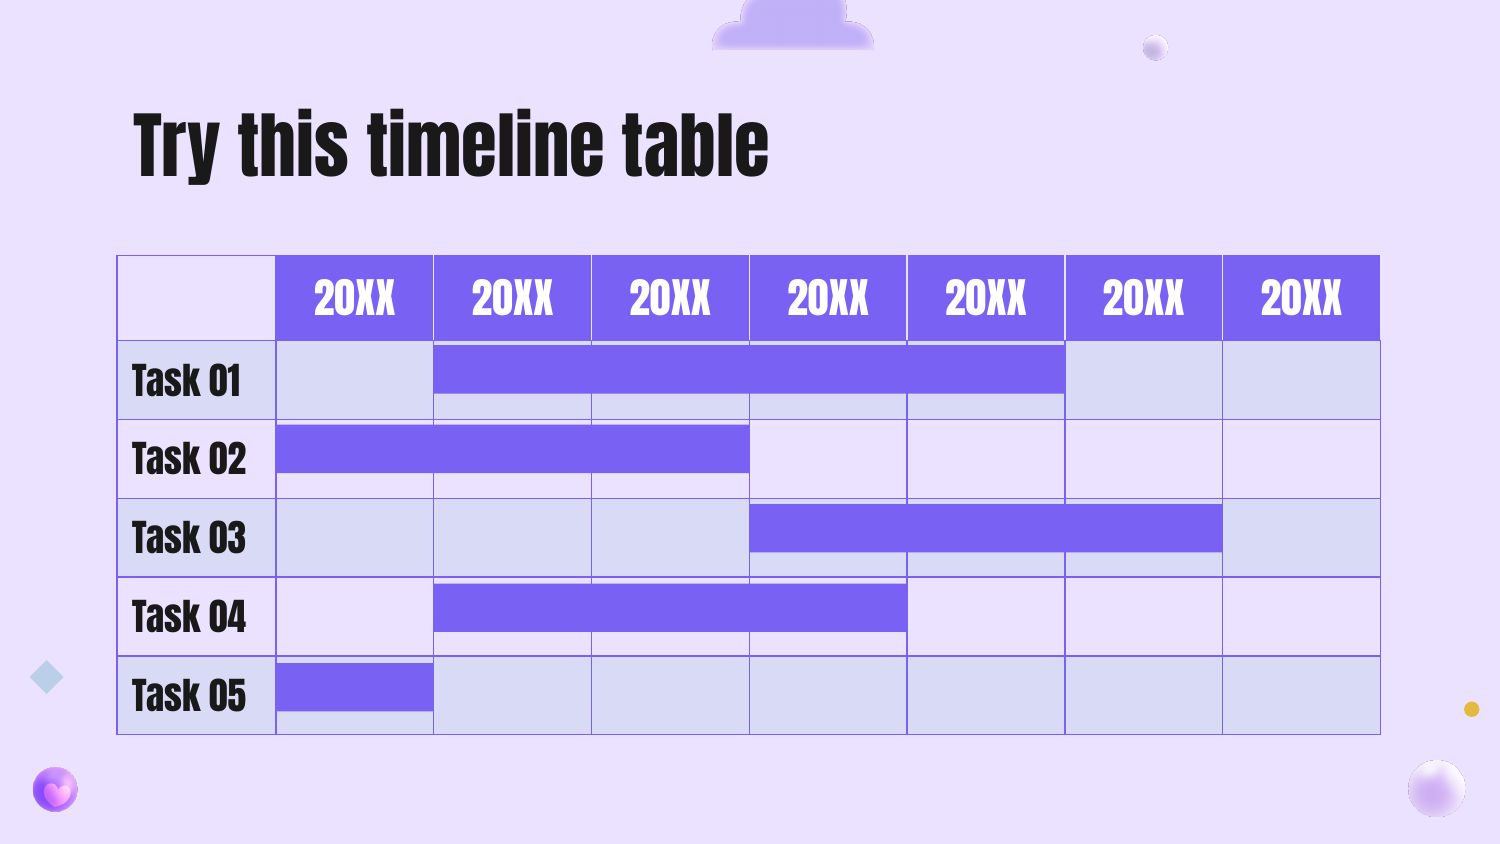

# Try this timeline table
|  | 20XX | 20XX | 20XX | 20XX | 20XX | 20XX | 20XX |
| --- | --- | --- | --- | --- | --- | --- | --- |
| Task 01 |  |  |  |  |  |  |  |
| Task 02 |  |  |  |  |  |  |  |
| Task 03 |  |  |  |  |  |  |  |
| Task 04 |  |  |  |  |  |  |  |
| Task 05 |  |  |  |  |  |  |  |